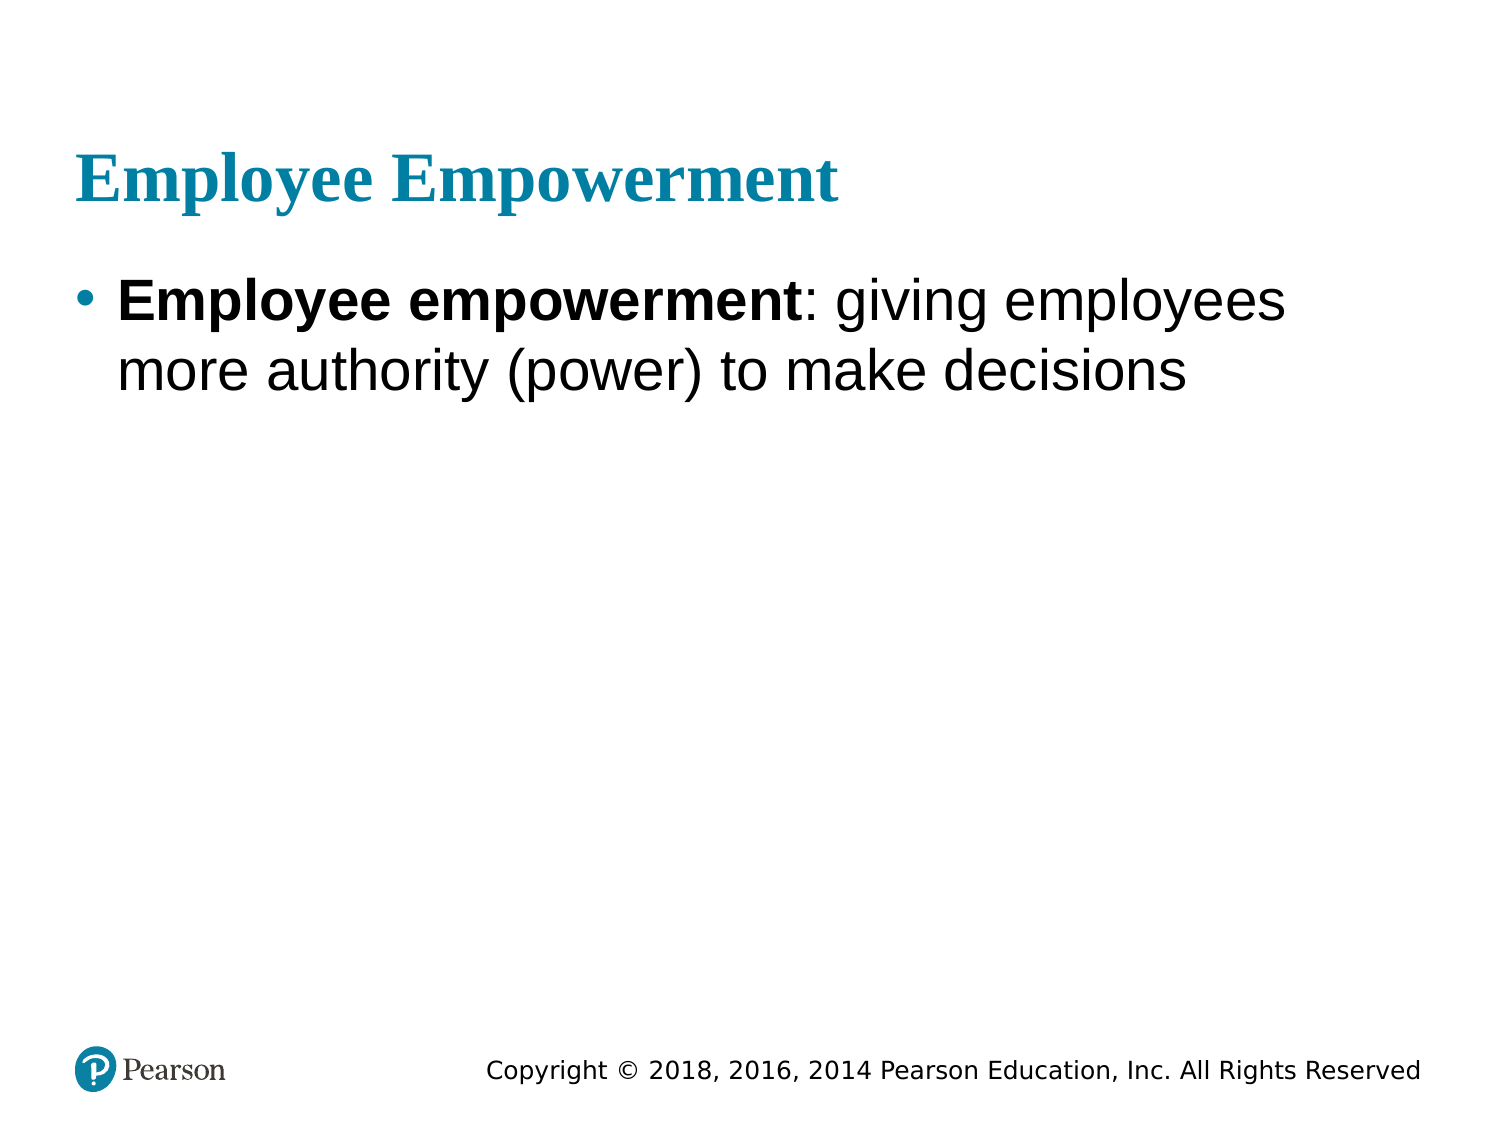

# Employee Empowerment
Employee empowerment: giving employees more authority (power) to make decisions